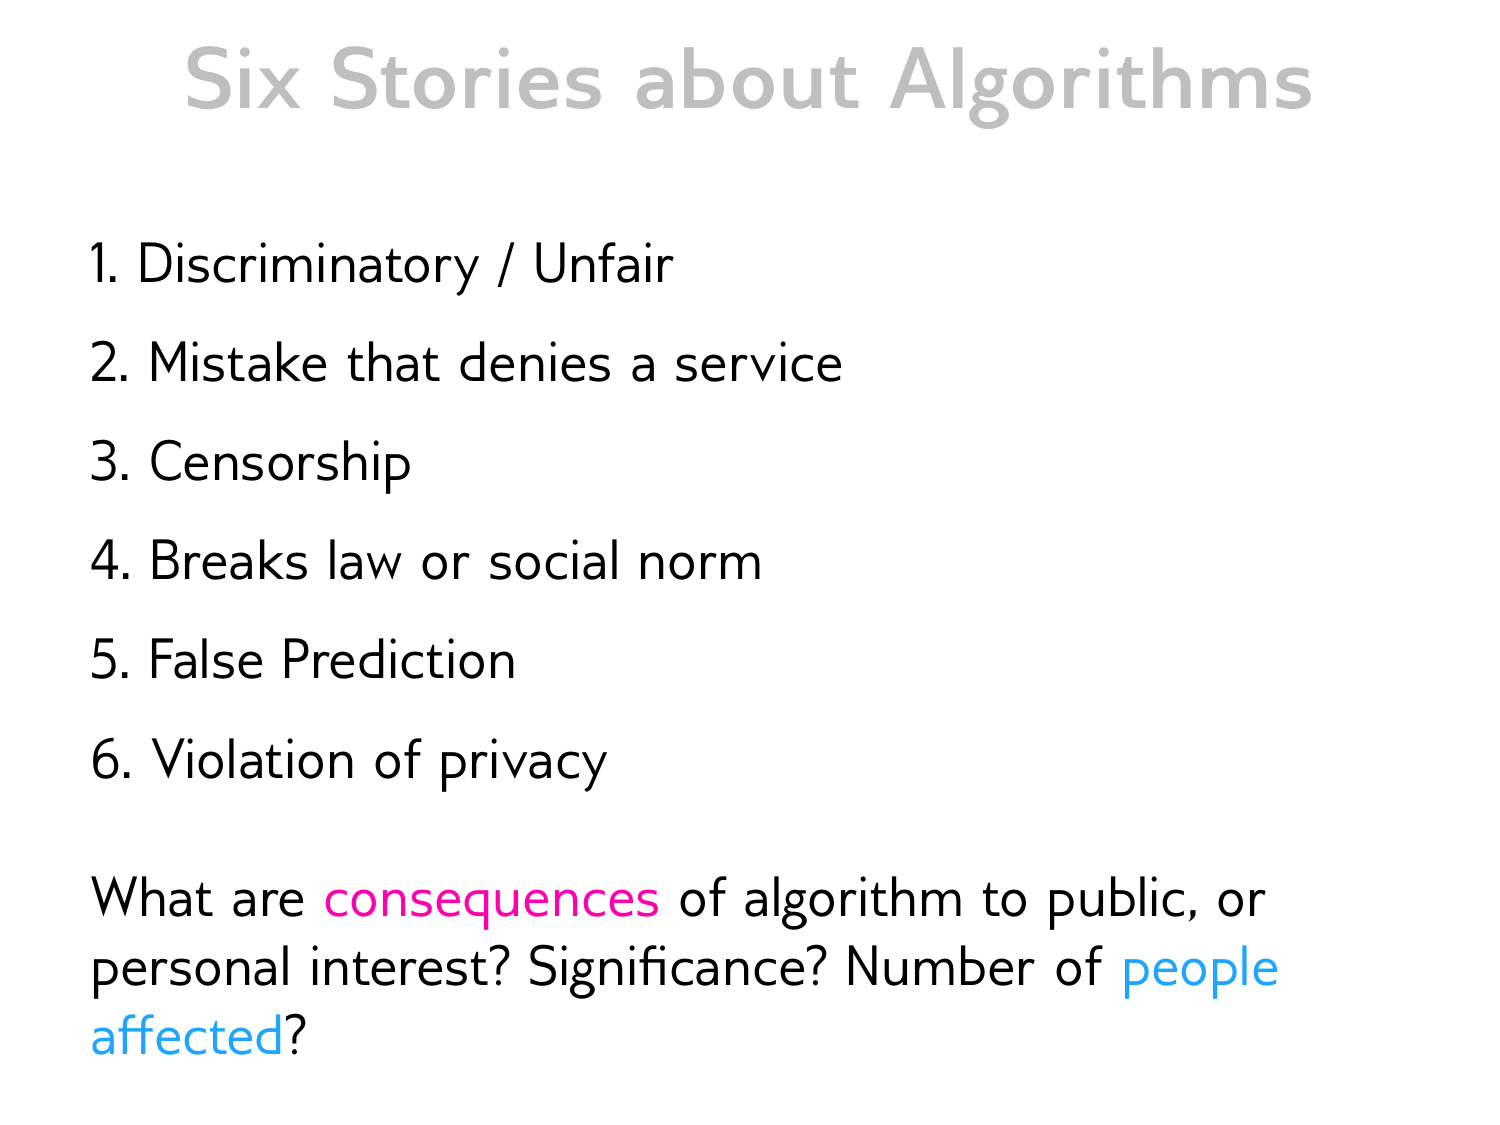

# Six Stories about Algorithms

1. Discriminatory / Unfair

2. Mistake that denies a service

3. Censorship

4. Breaks law or social norm

5. False Prediction

6. Violation of privacy

What are consequences of algorithm to public, or personal interest? Significance? Number of people affected?